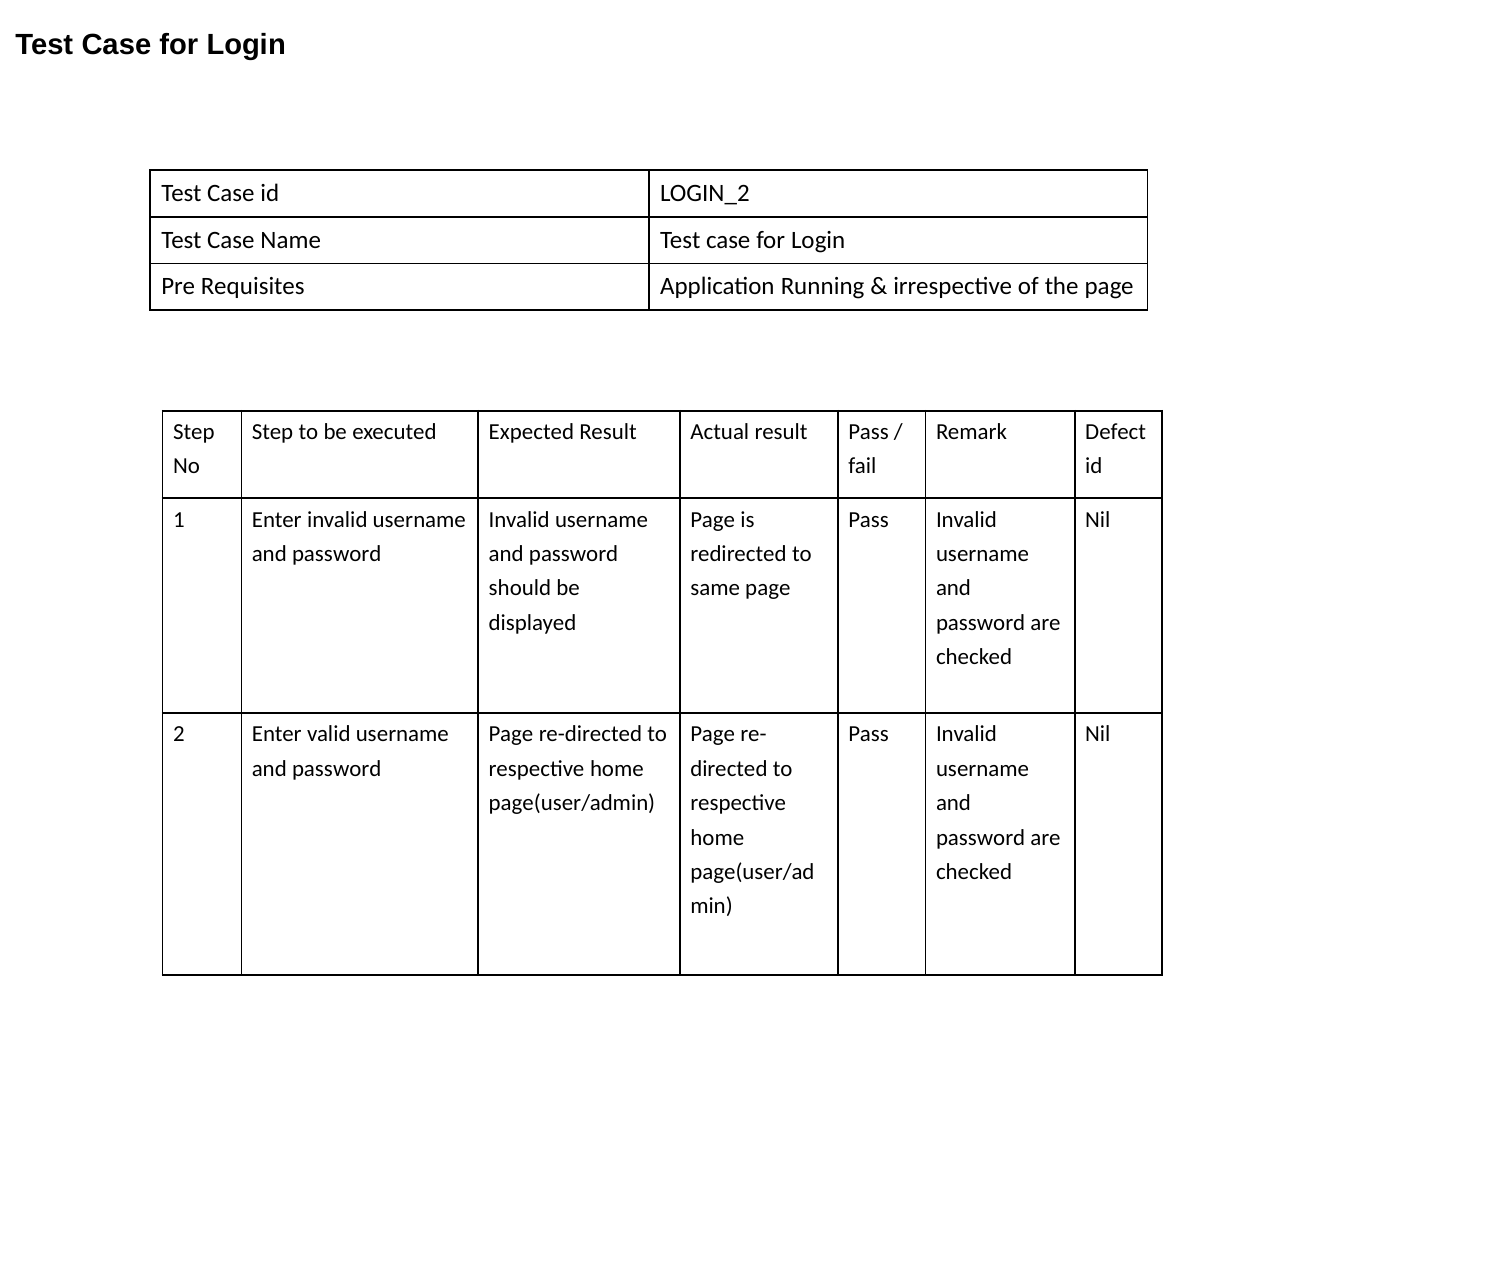

Test Case for Login
| Test Case id | LOGIN\_2 |
| --- | --- |
| Test Case Name | Test case for Login |
| Pre Requisites | Application Running & irrespective of the page |
| Step No | Step to be executed | Expected Result | Actual result | Pass / fail | Remark | Defect id |
| --- | --- | --- | --- | --- | --- | --- |
| 1 | Enter invalid username and password | Invalid username and password should be displayed | Page is redirected to same page | Pass | Invalid username and password are checked | Nil |
| 2 | Enter valid username and password | Page re-directed to respective home page(user/admin) | Page re-directed to respective home page(user/admin) | Pass | Invalid username and password are checked | Nil |